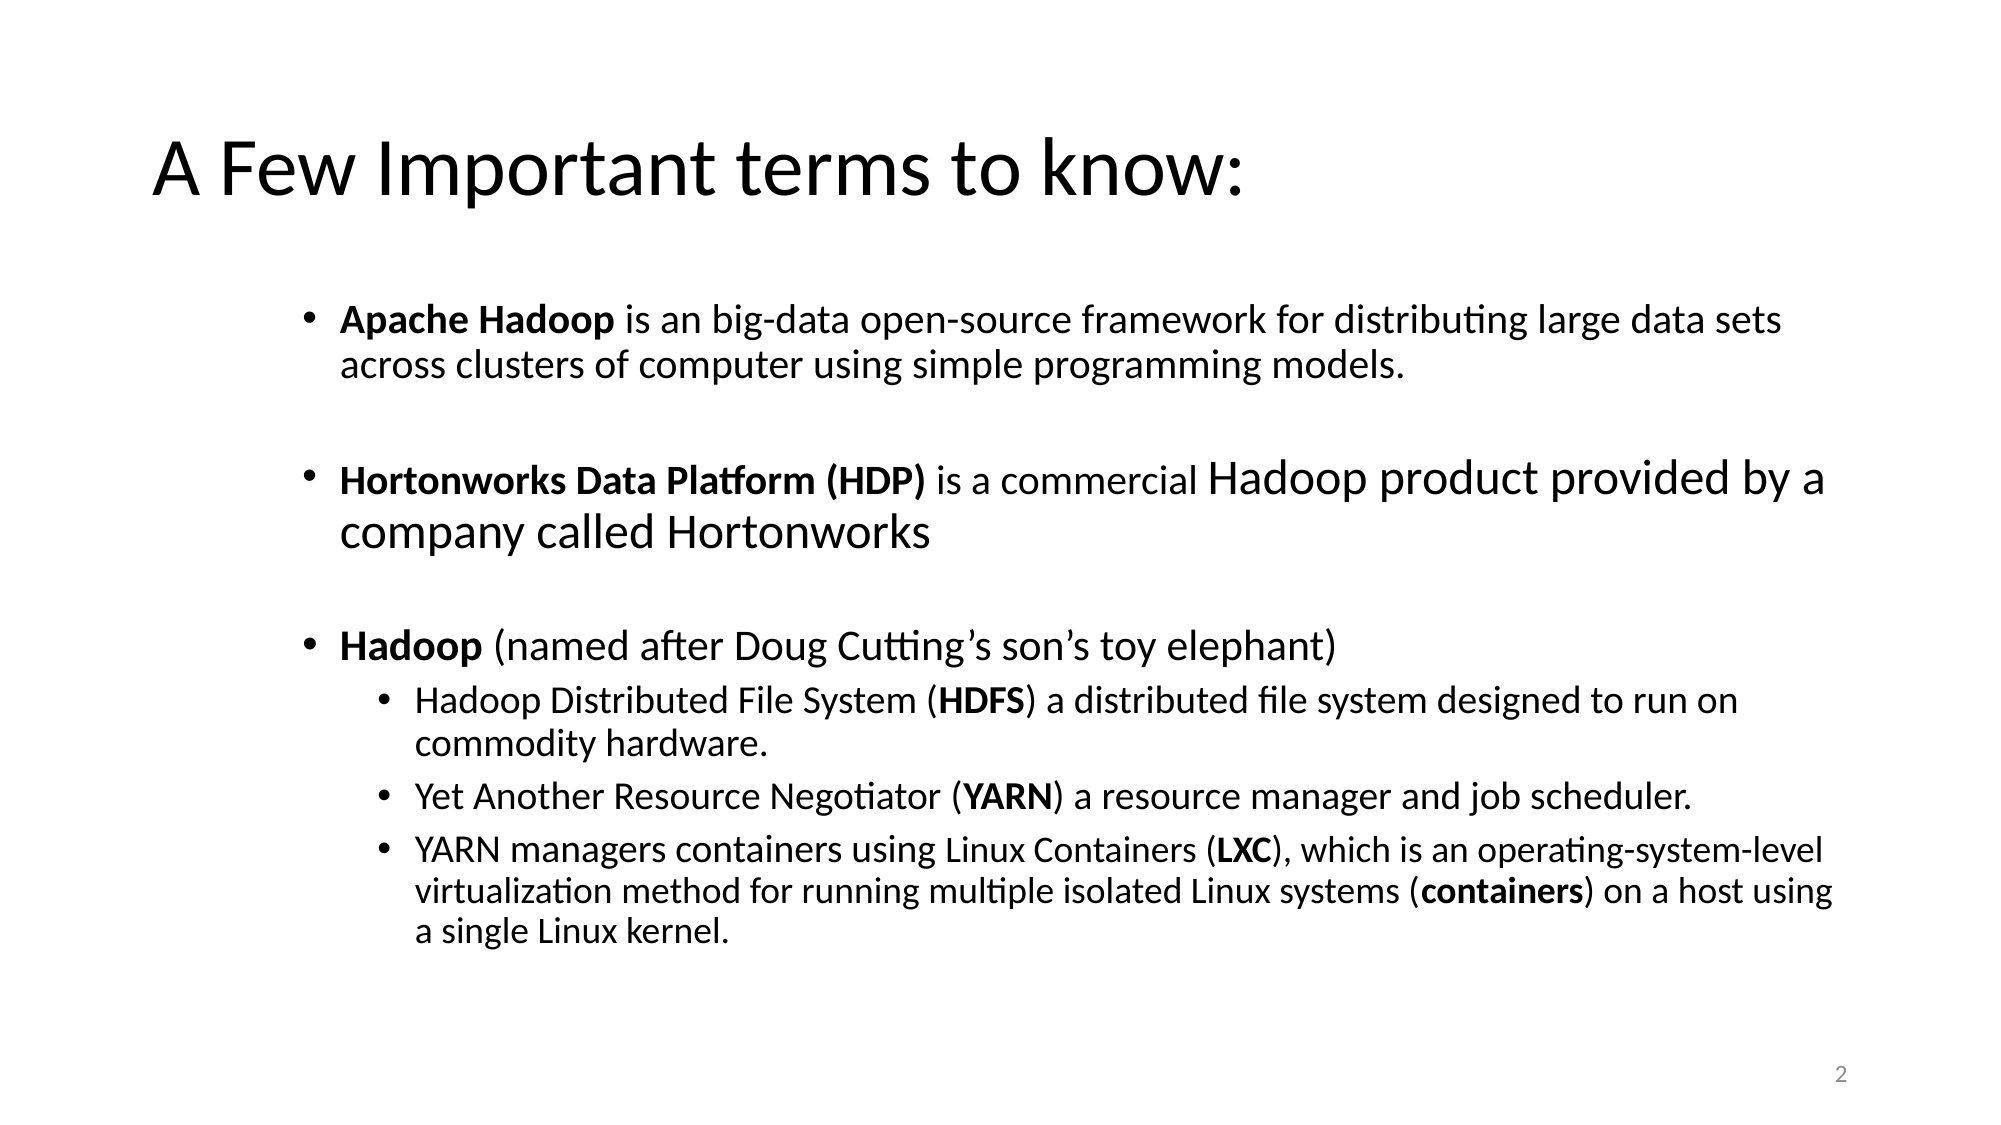

# A Few Important terms to know:

Apache Hadoop is an big-data open-source framework for distributing large data sets across clusters of computer using simple programming models.

Hortonworks Data Platform (HDP) is a commercial Hadoop product provided by a company called Hortonworks

Hadoop (named after Doug Cutting’s son’s toy elephant)
Hadoop Distributed File System (HDFS) a distributed file system designed to run on commodity hardware.
Yet Another Resource Negotiator (YARN) a resource manager and job scheduler.
YARN managers containers using Linux Containers (LXC), which is an operating-system-level virtualization method for running multiple isolated Linux systems (containers) on a host using a single Linux kernel.
2